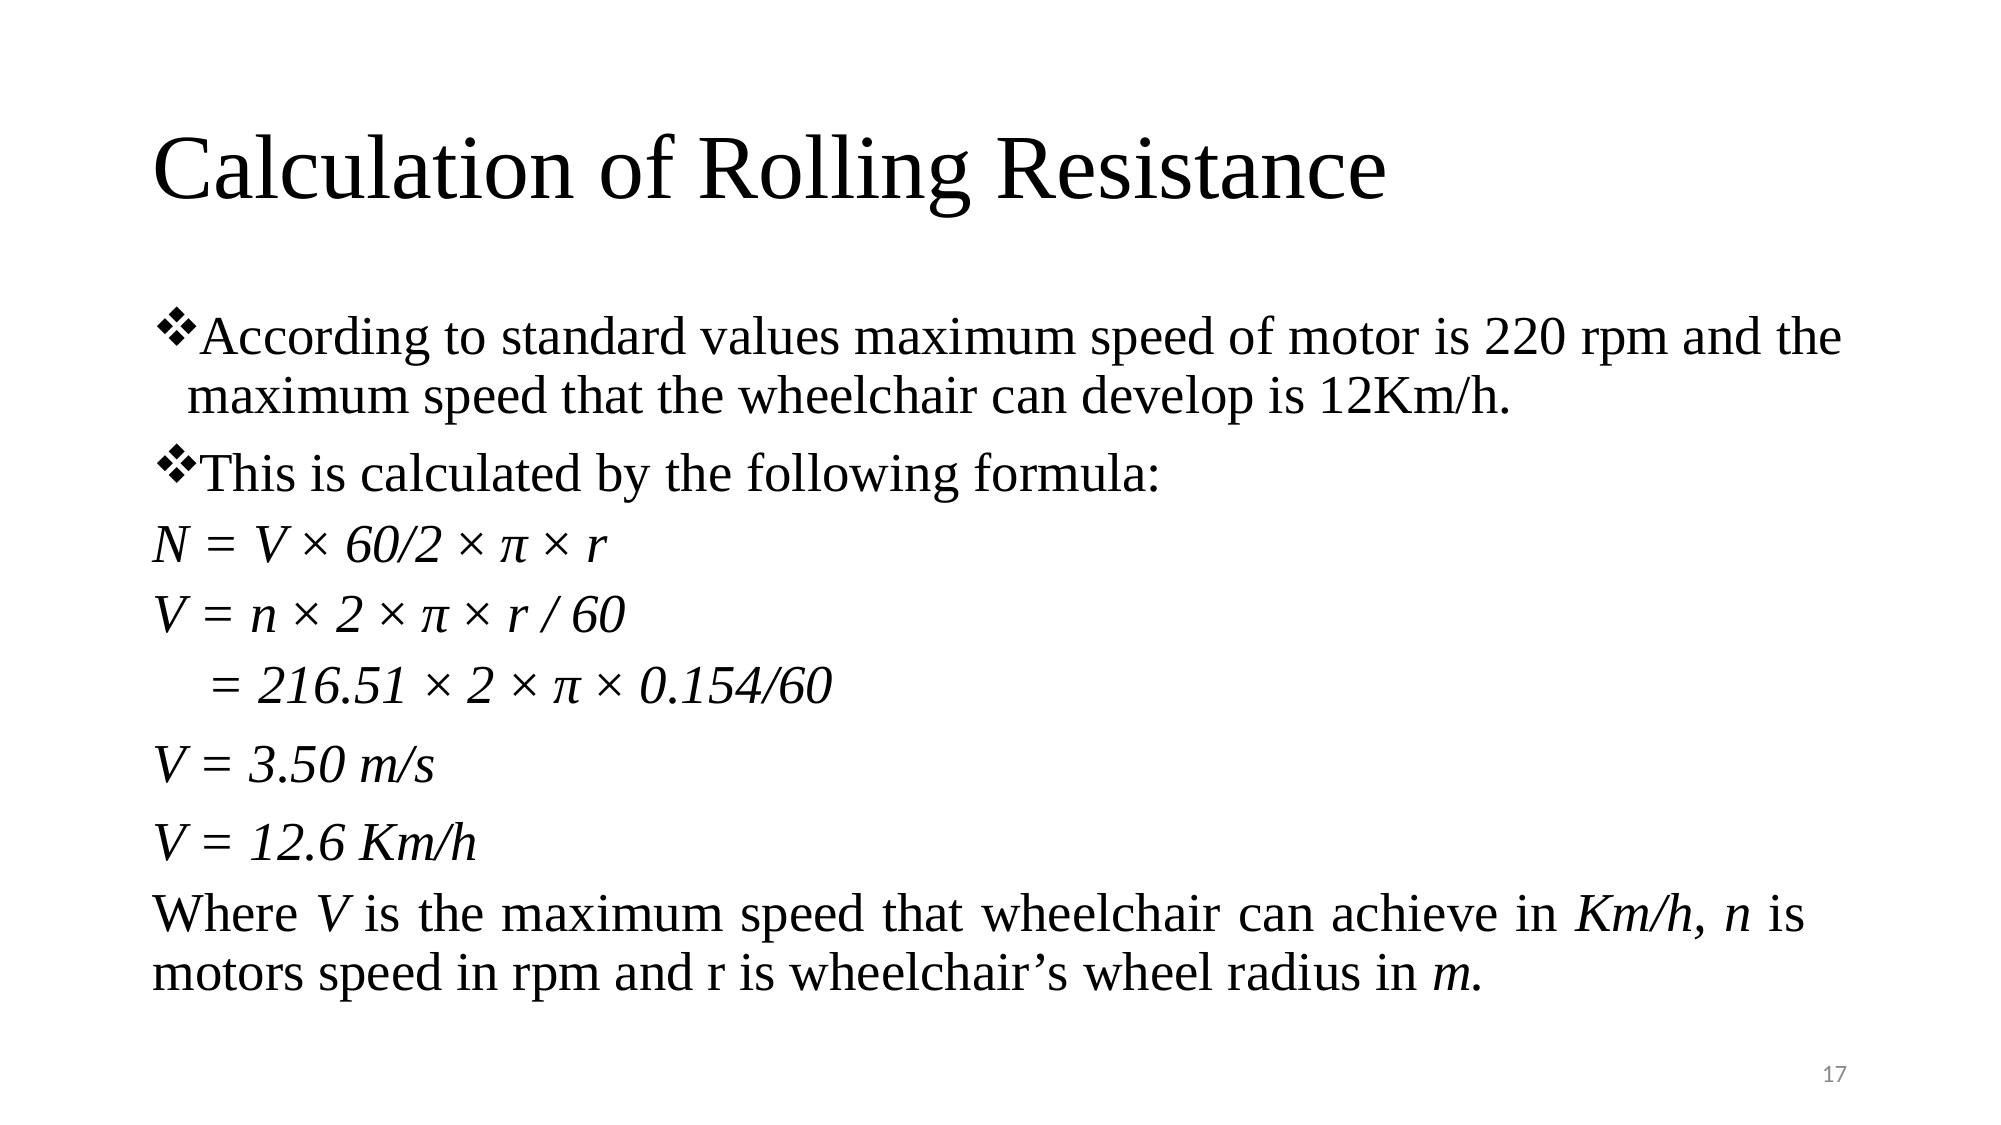

# Calculation of Rolling Resistance
According to standard values maximum speed of motor is 220 rpm and the maximum speed that the wheelchair can develop is 12Km/h.
This is calculated by the following formula:
N = V × 60/2 × π × r
V = n × 2 × π × r / 60
    = 216.51 × 2 × π × 0.154/60
V = 3.50 m/s
V = 12.6 Km/h
Where V is the maximum speed that wheelchair can achieve in Km/h, n is motors speed in rpm and r is wheelchair’s wheel radius in m.

17